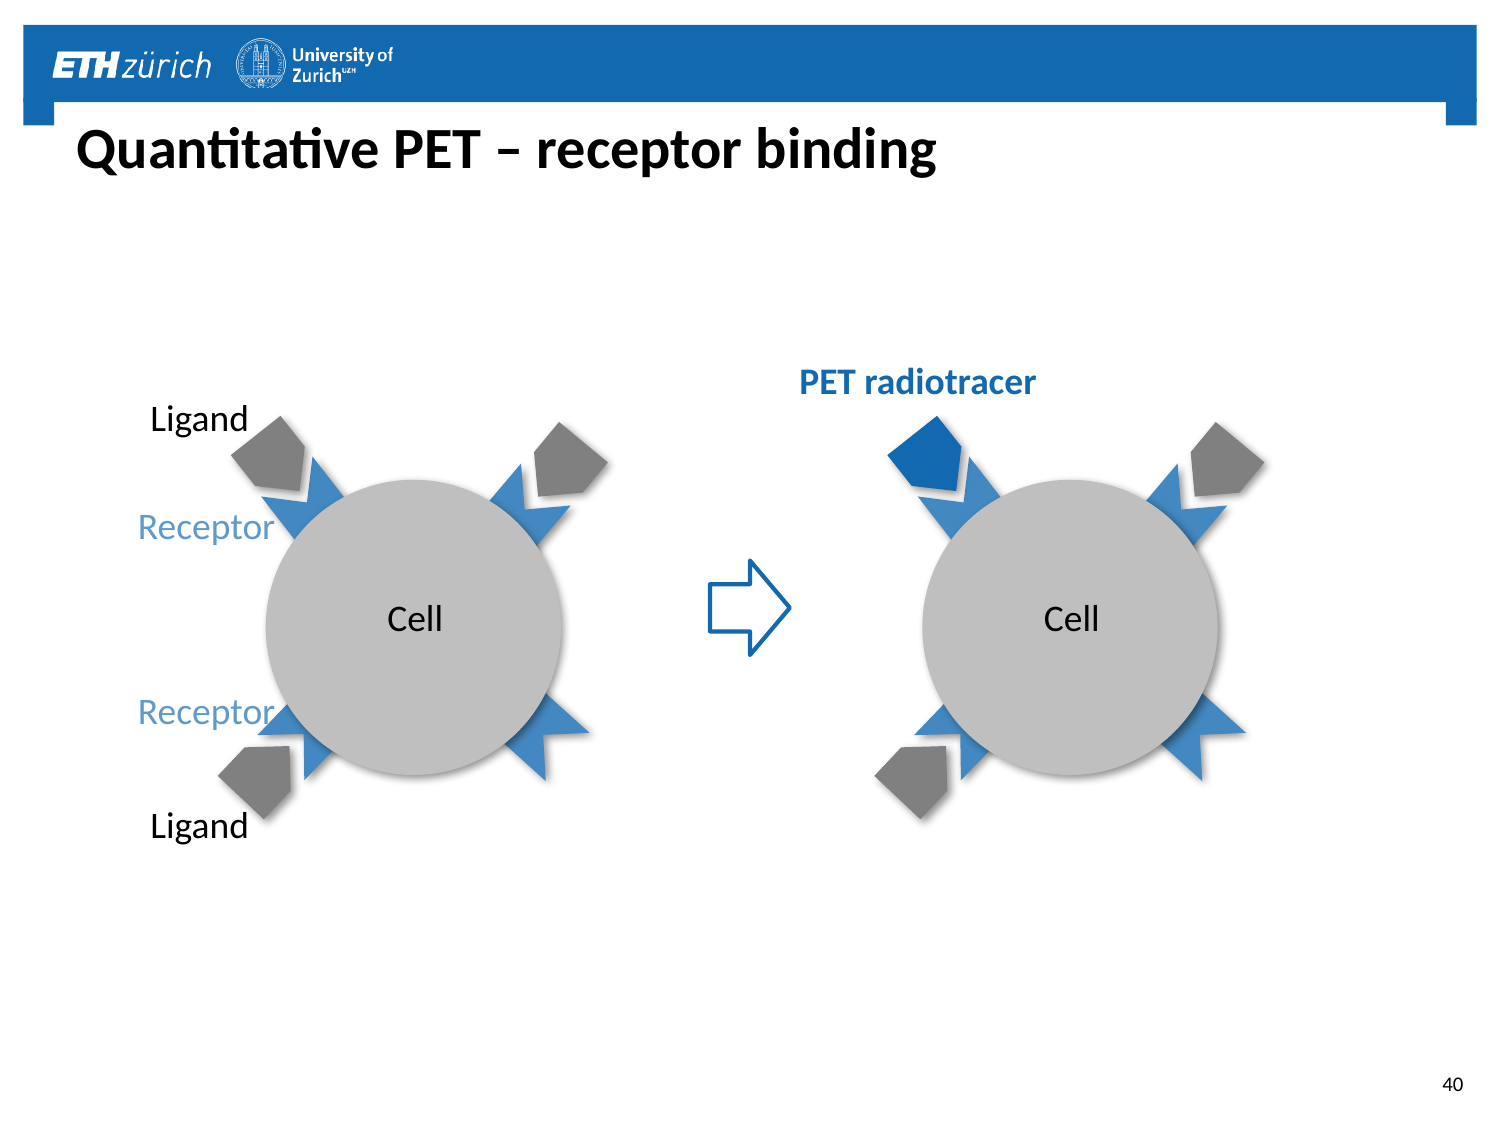

# Quantitative PET – receptor binding
PET radiotracer
Ligand

Receptor

Cell
Cell

Receptor

Ligand
40